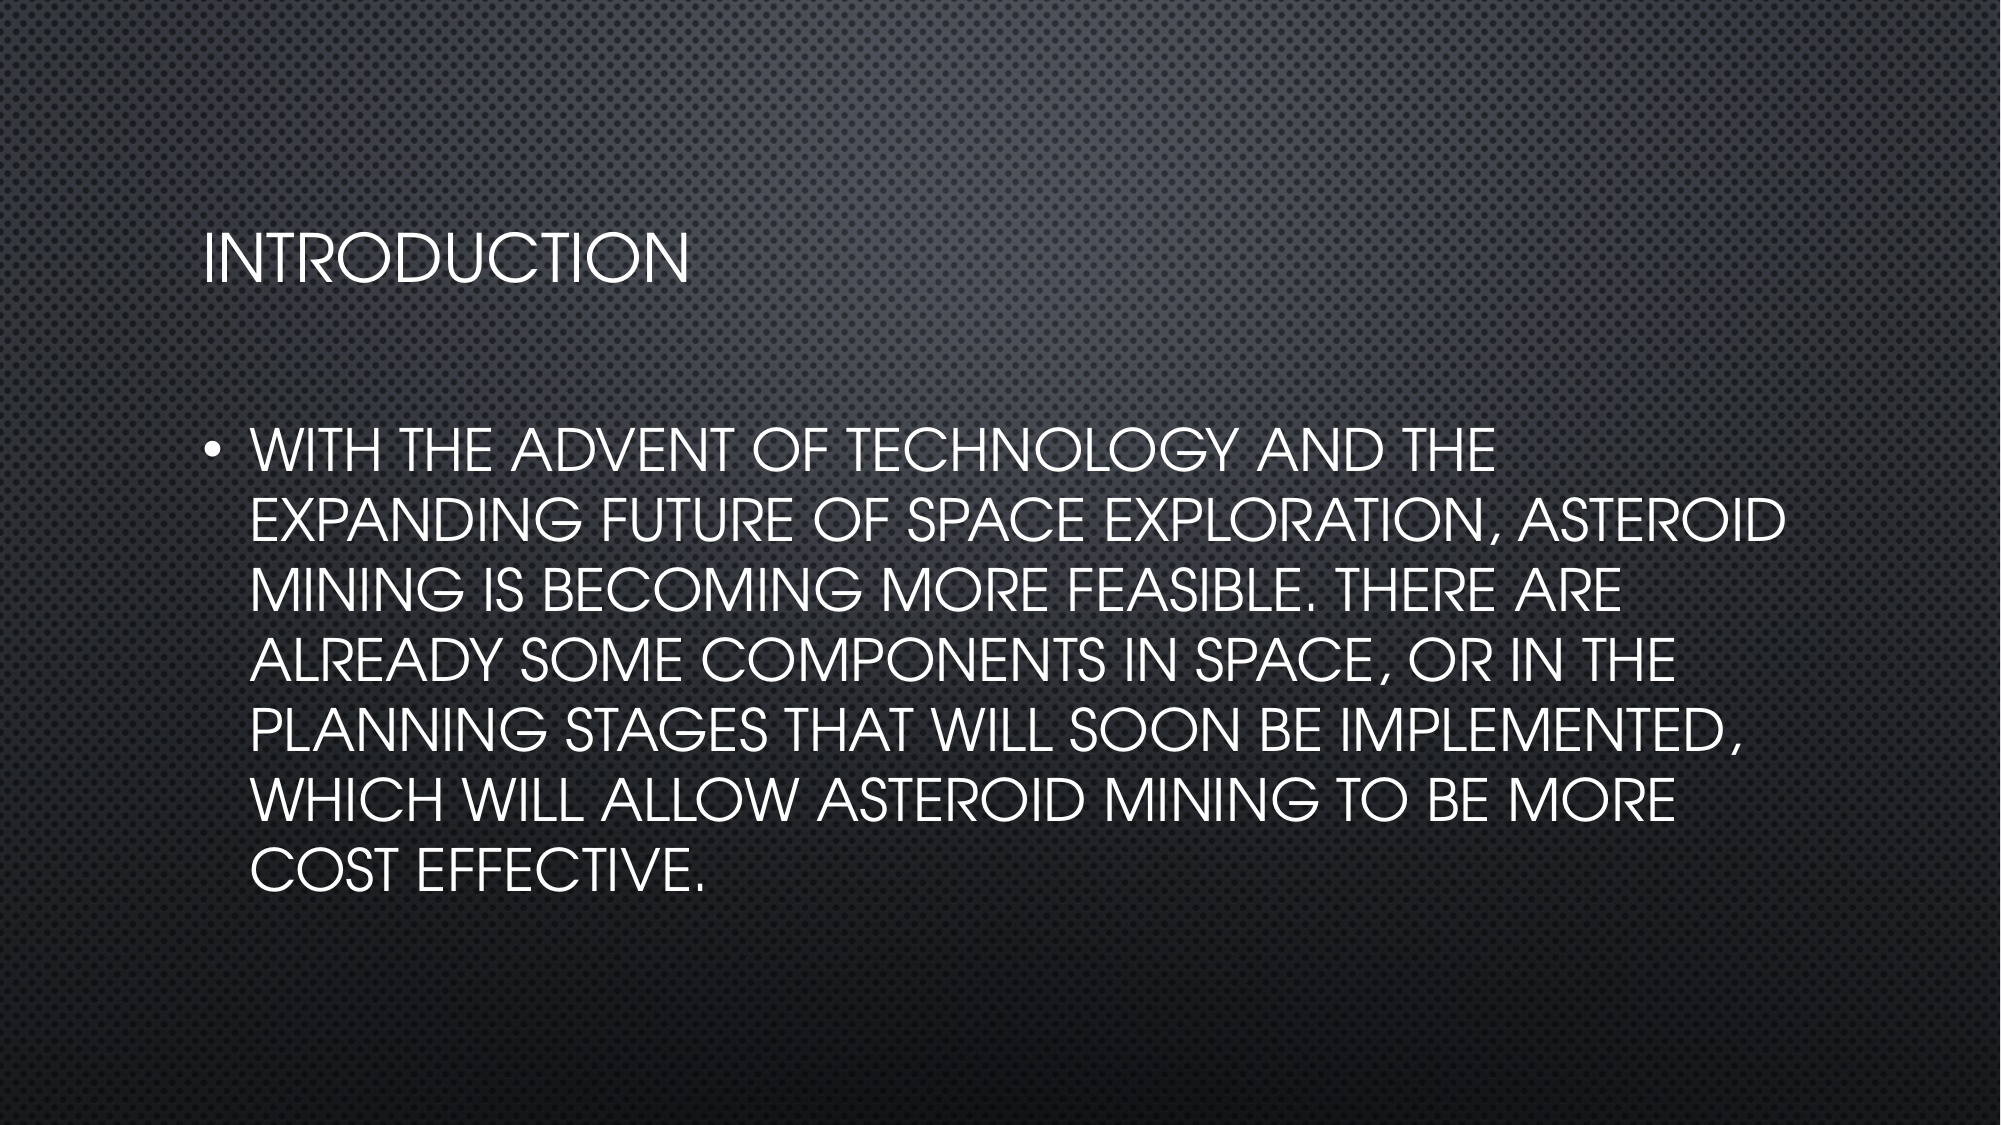

# Introduction
With the advent of technology and the expanding future of space exploration, asteroid mining is becoming more feasible. There are already some components in space, or in the planning stages that will soon be implemented, which will allow asteroid mining to be more cost effective.